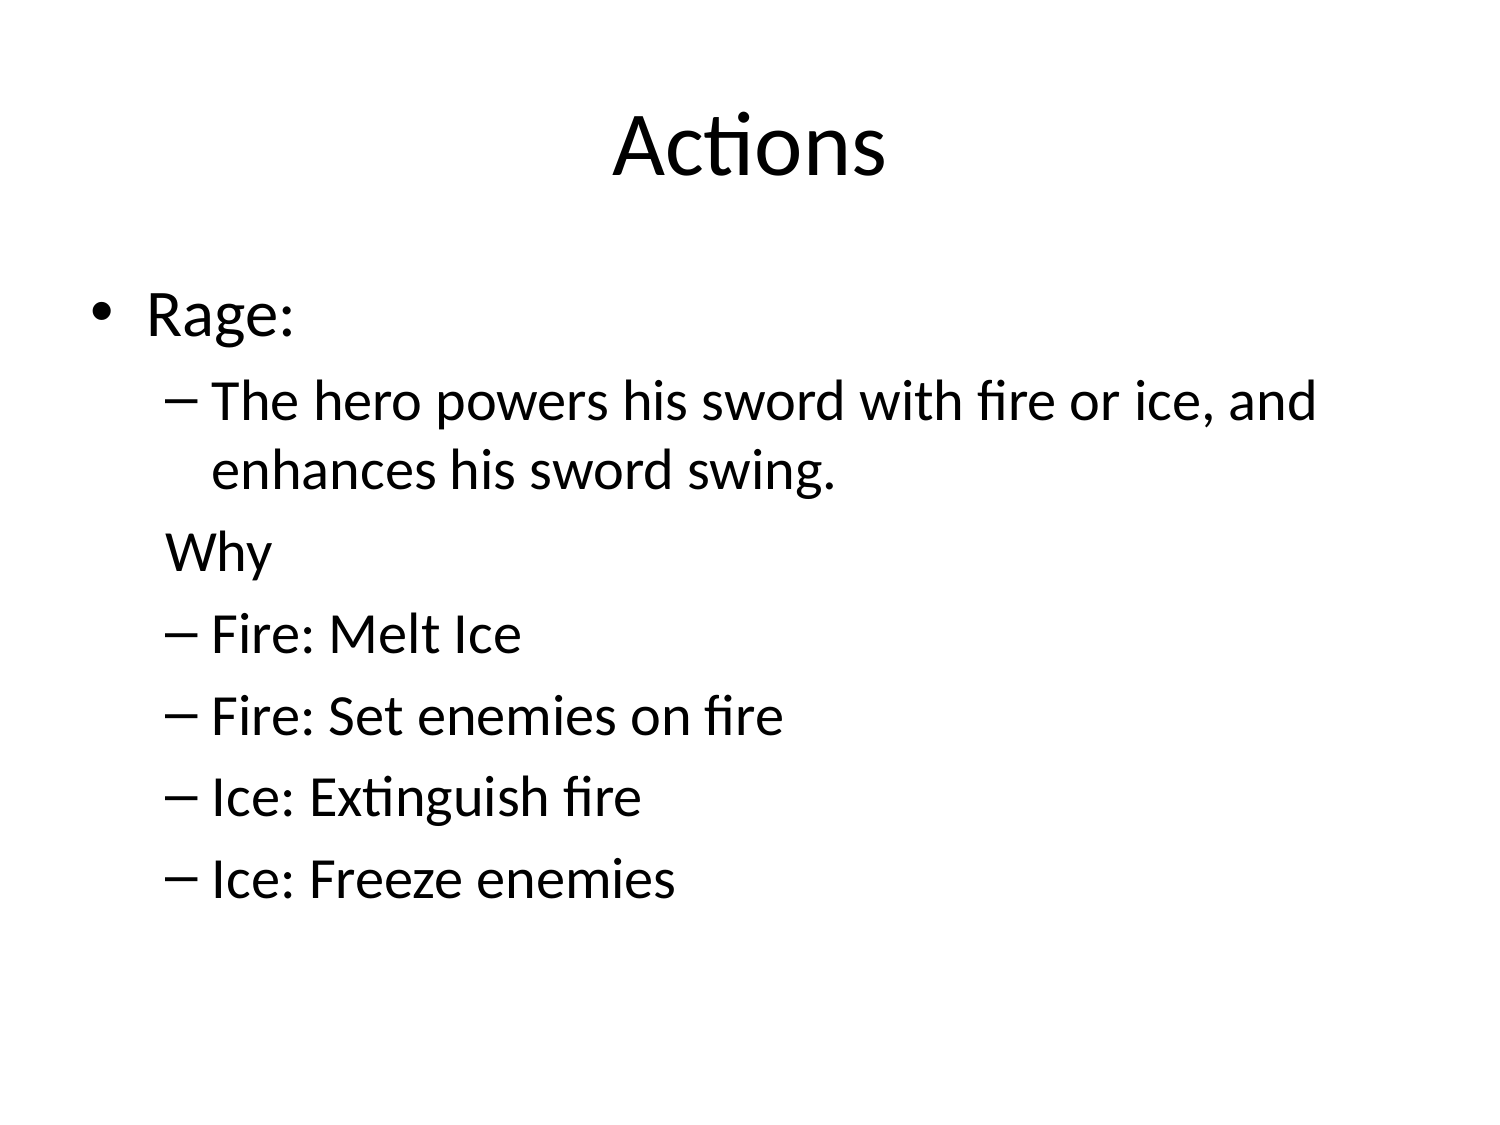

# Actions
Rage:
The hero powers his sword with fire or ice, and enhances his sword swing.
Why
Fire: Melt Ice
Fire: Set enemies on fire
Ice: Extinguish fire
Ice: Freeze enemies